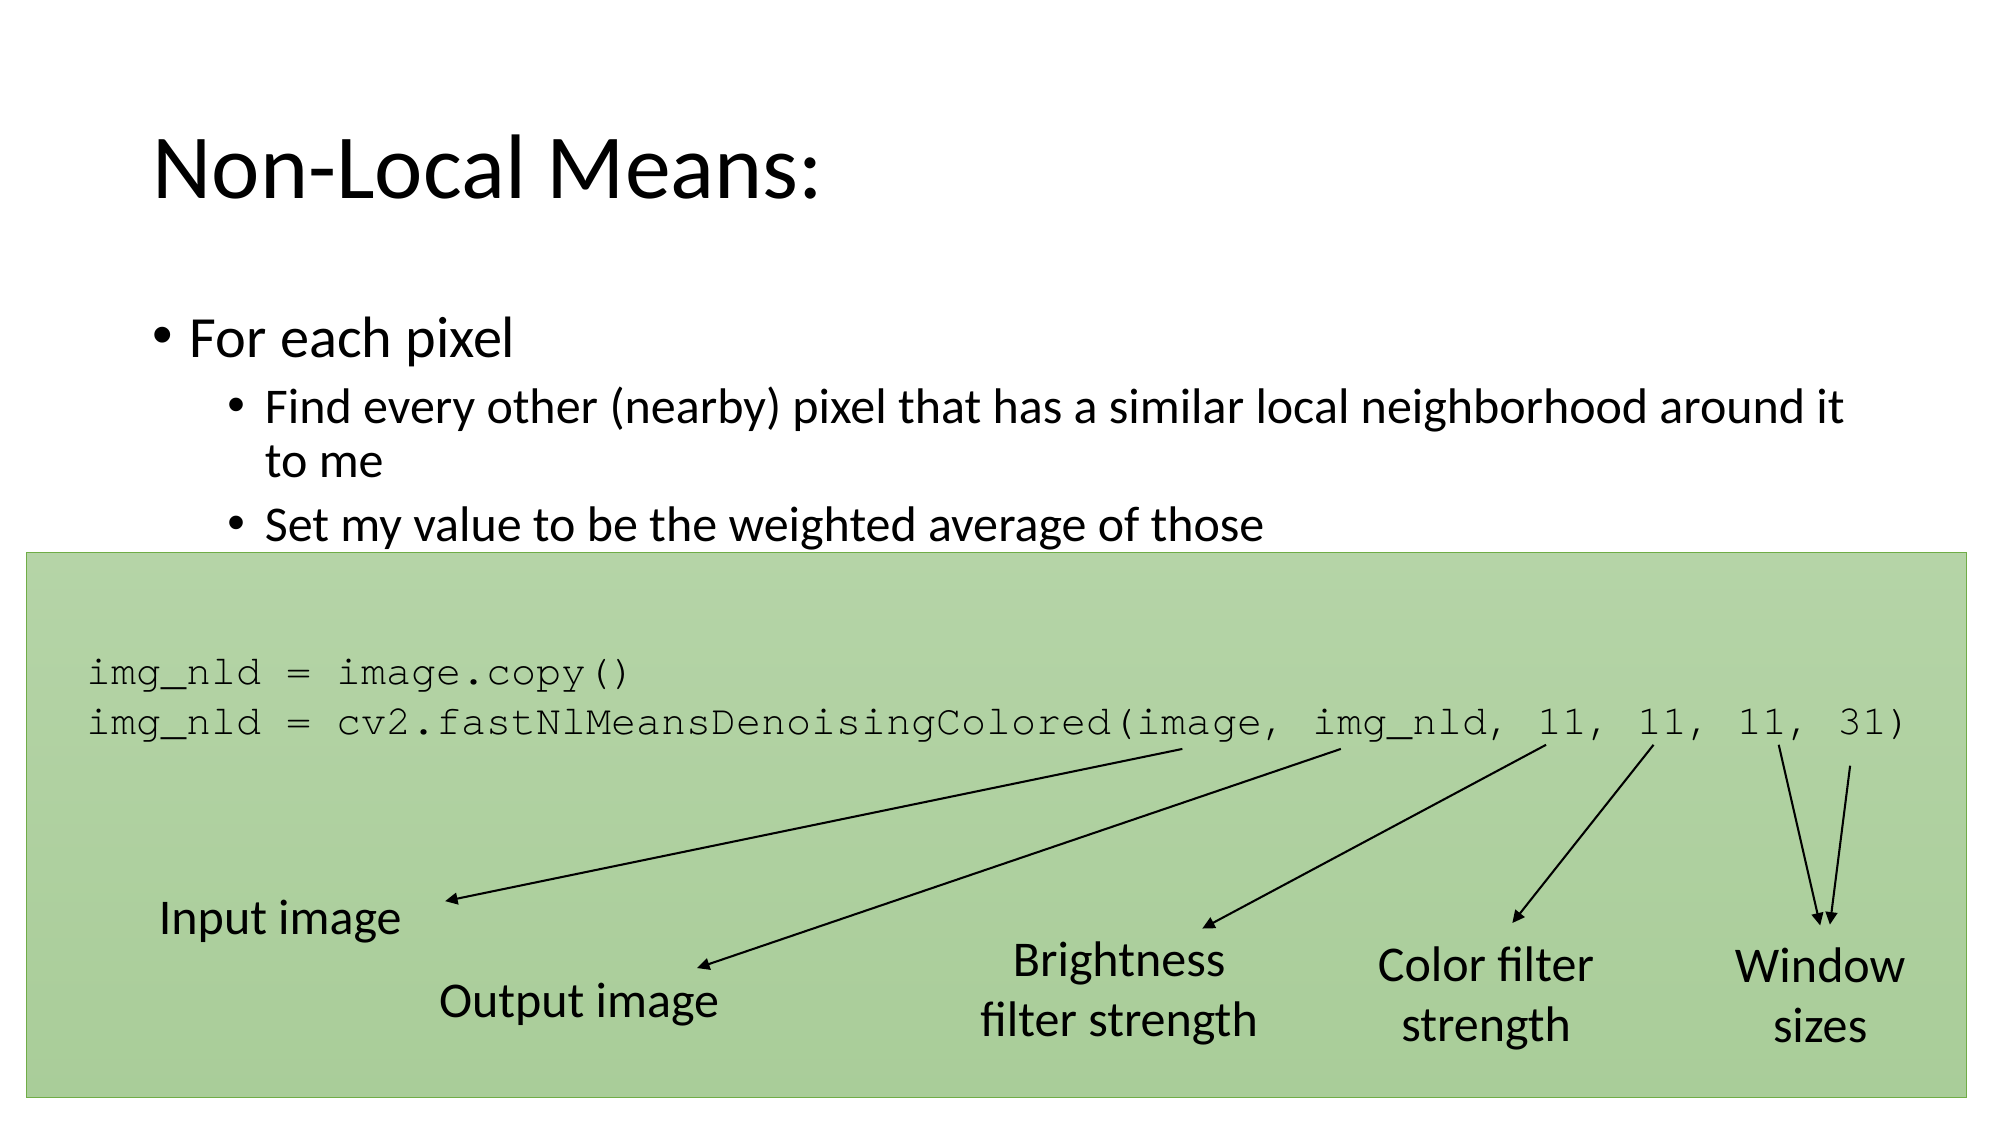

# Non-Local Means:
For each pixel
Find every other (nearby) pixel that has a similar local neighborhood around it to me
Set my value to be the weighted average of those
img_nld = image.copy()
img_nld = cv2.fastNlMeansDenoisingColored(image, img_nld, 11, 11, 11, 31)
Input image
Brightness filter strength
Color filter strength
Window sizes
Output image